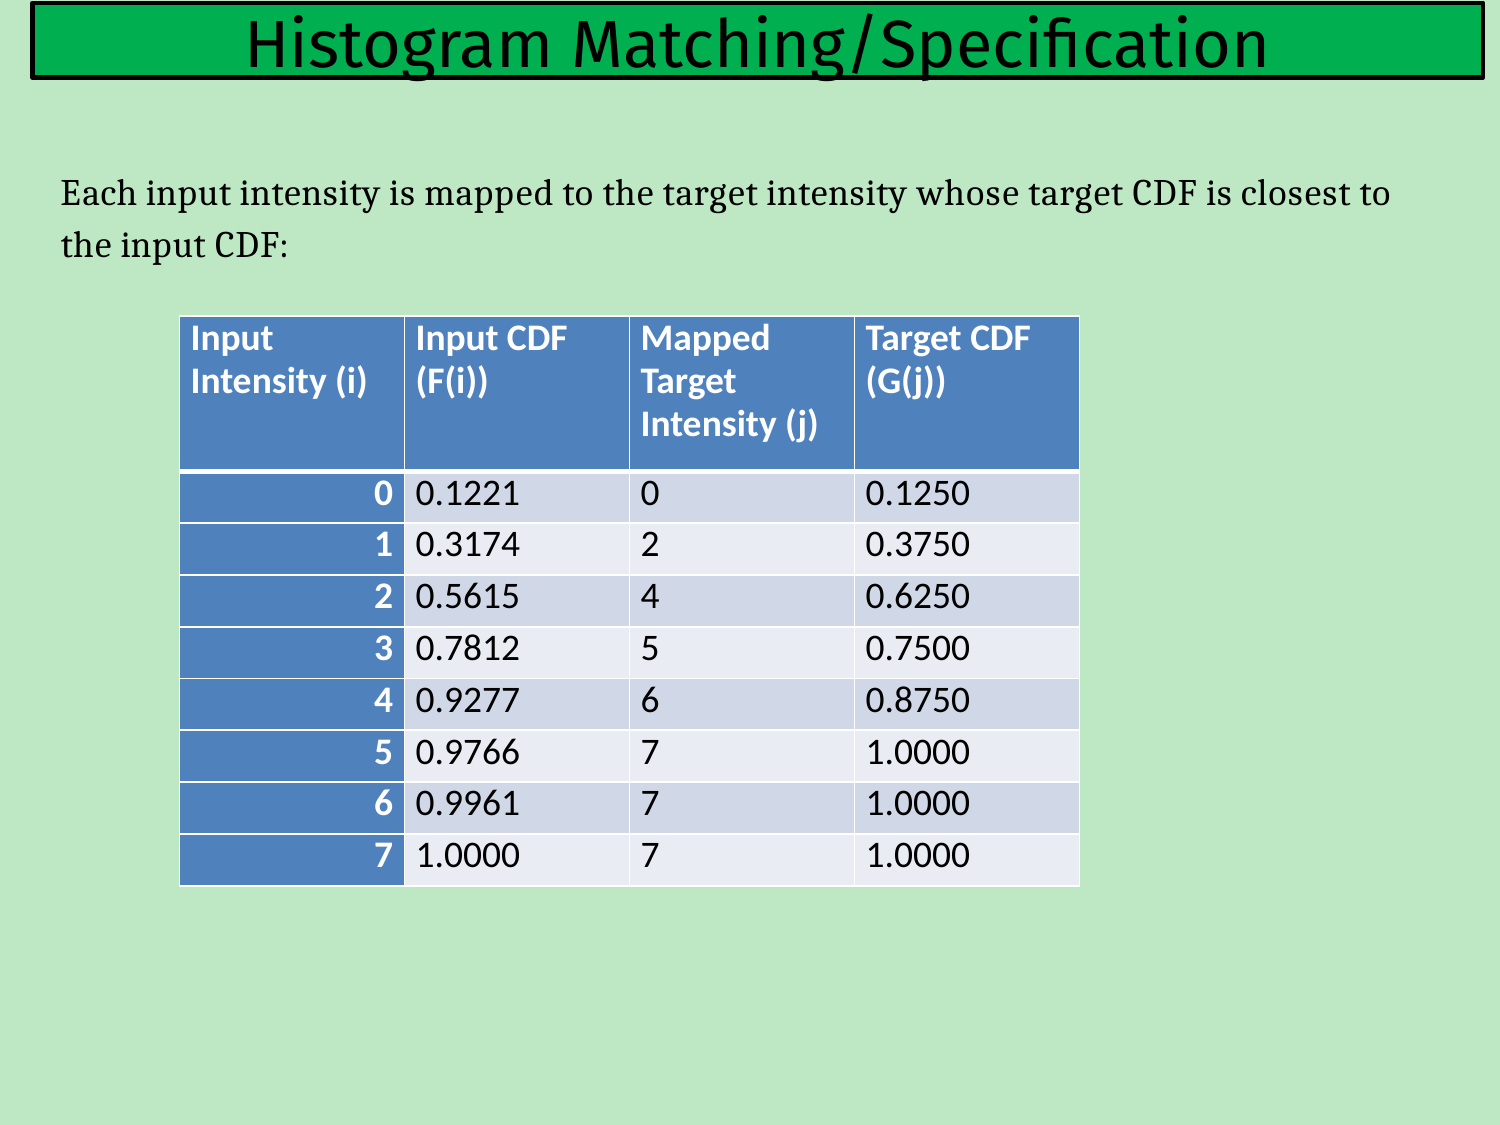

# Histogram Matching/Specification
Each input intensity is mapped to the target intensity whose target CDF is closest to the input CDF:
| Input Intensity (i) | Input CDF (F(i)) | Mapped Target Intensity (j) | Target CDF (G(j)) |
| --- | --- | --- | --- |
| 0 | 0.1221 | 0 | 0.1250 |
| 1 | 0.3174 | 2 | 0.3750 |
| 2 | 0.5615 | 4 | 0.6250 |
| 3 | 0.7812 | 5 | 0.7500 |
| 4 | 0.9277 | 6 | 0.8750 |
| 5 | 0.9766 | 7 | 1.0000 |
| 6 | 0.9961 | 7 | 1.0000 |
| 7 | 1.0000 | 7 | 1.0000 |